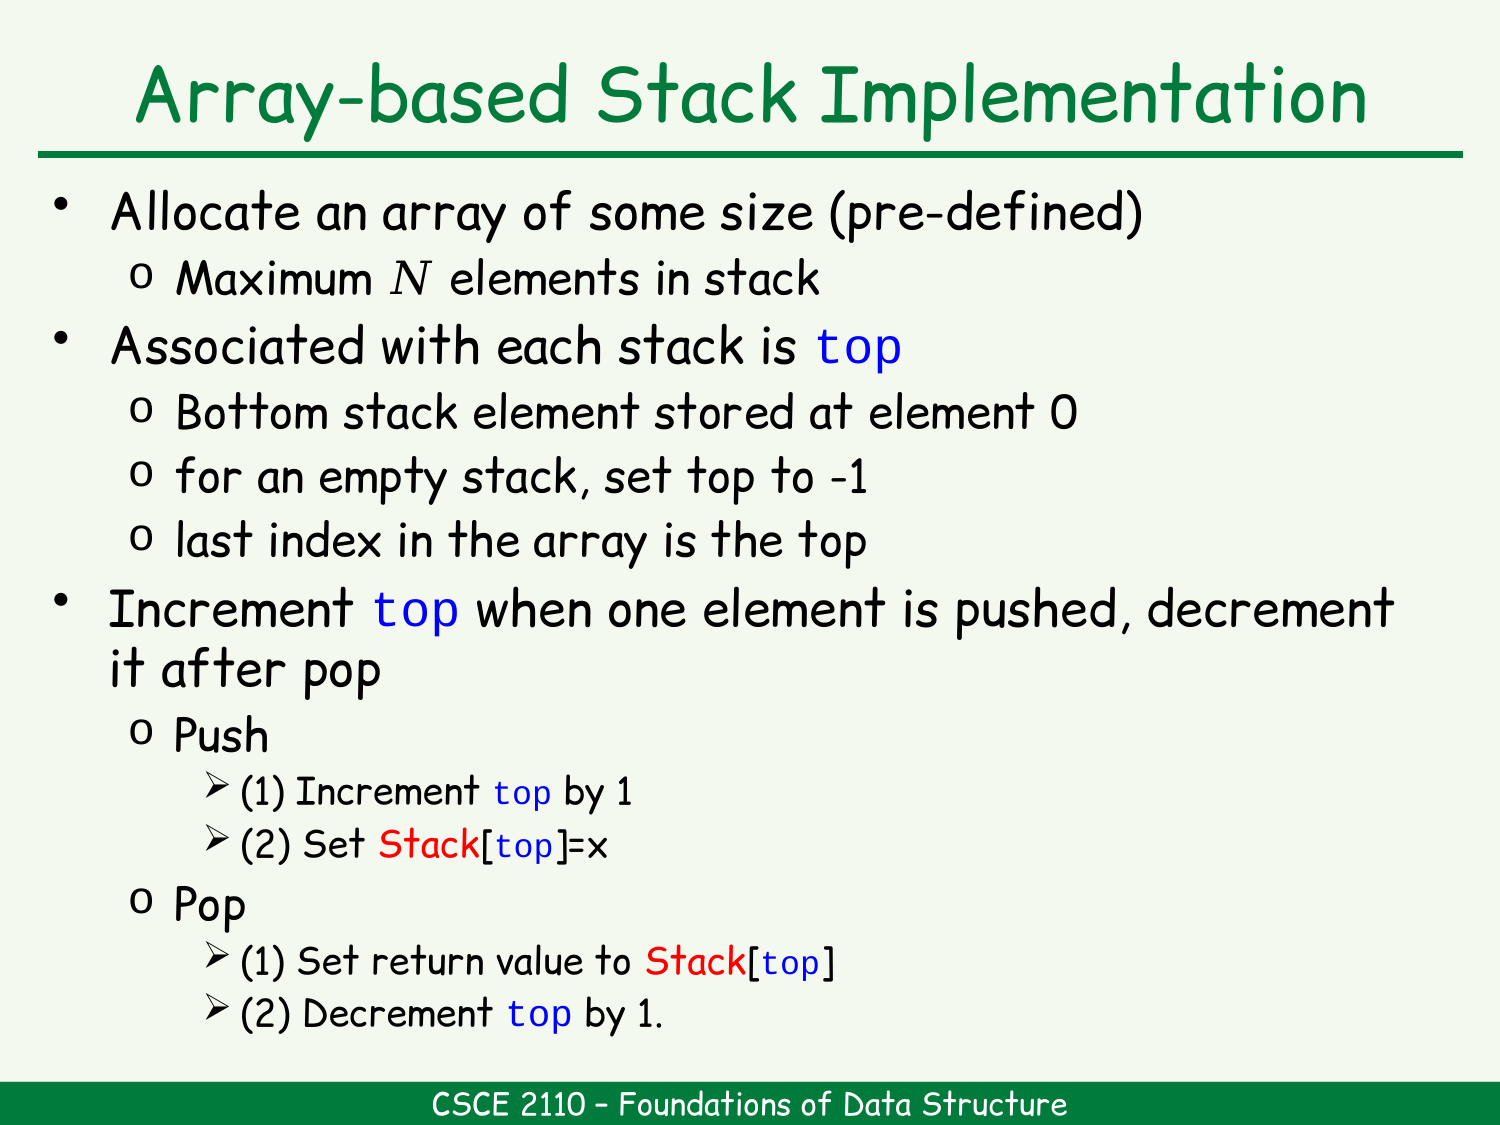

Array-based Stack Implementation
Allocate an array of some size (pre-defined)
Maximum 𝑁 elements in stack
Associated with each stack is top
Bottom stack element stored at element 0
for an empty stack, set top to -1
last index in the array is the top
Increment top when one element is pushed, decrement it after pop
Push
(1) Increment top by 1
(2) Set Stack[top]=x
Pop
(1) Set return value to Stack[top]
(2) Decrement top by 1.